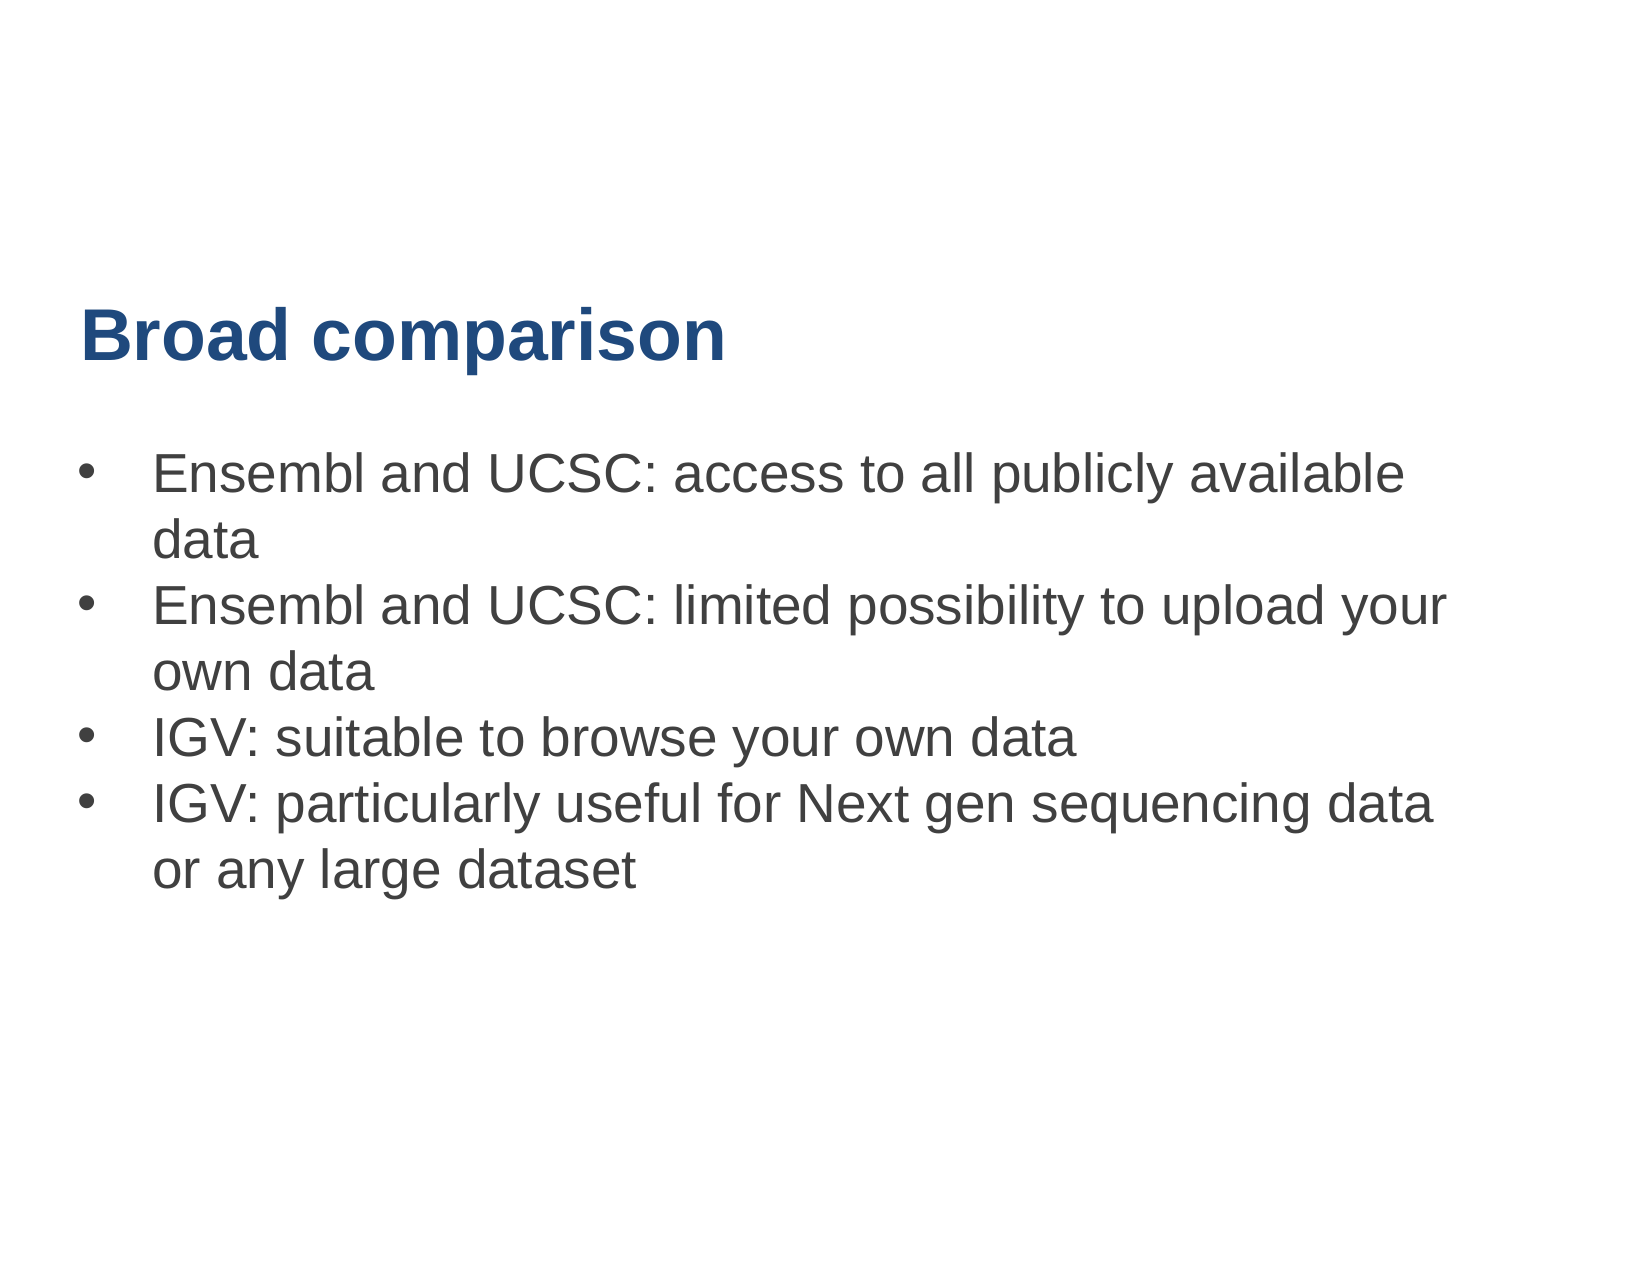

#
Broad comparison
Ensembl and UCSC: access to all publicly available data
Ensembl and UCSC: limited possibility to upload your own data
IGV: suitable to browse your own data
IGV: particularly useful for Next gen sequencing data or any large dataset